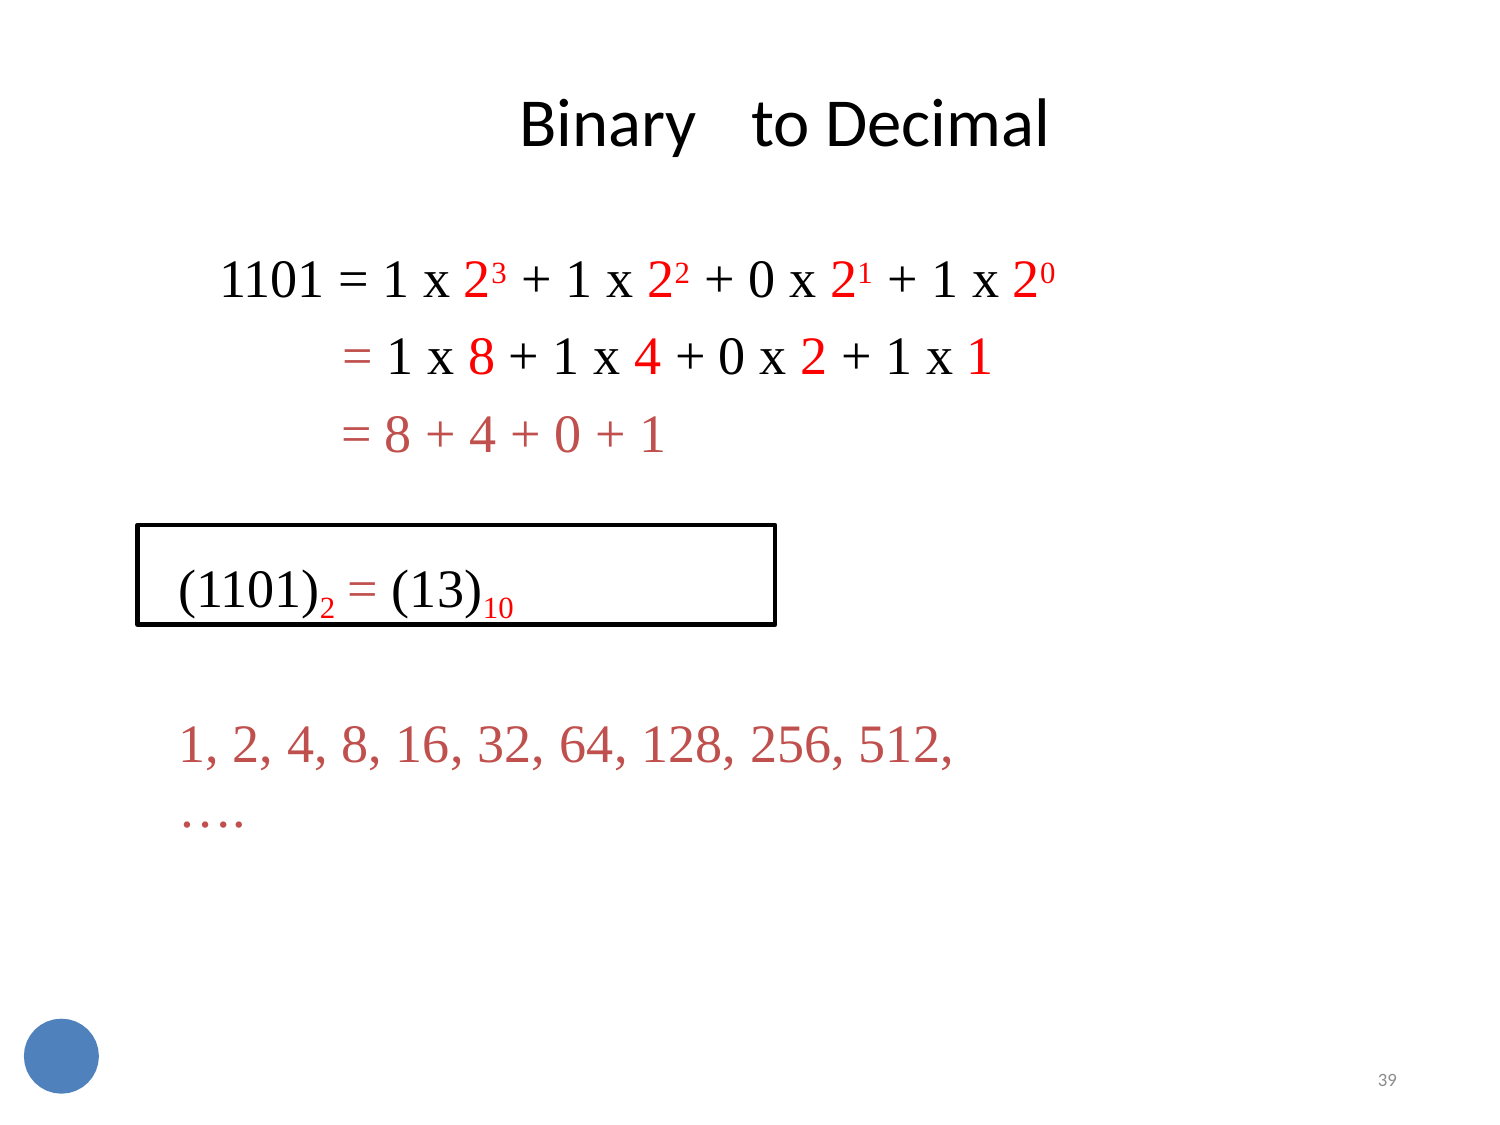

39
# Binary	to Decimal
1101 = 1 x 23 + 1 x 22 + 0 x 21 + 1 x 20
= 1 x 8 + 1 x 4 + 0 x 2 + 1 x 1
= 8 + 4 + 0 + 1
(1101)2 = (13)10
1, 2, 4, 8, 16, 32, 64, 128, 256, 512, ….